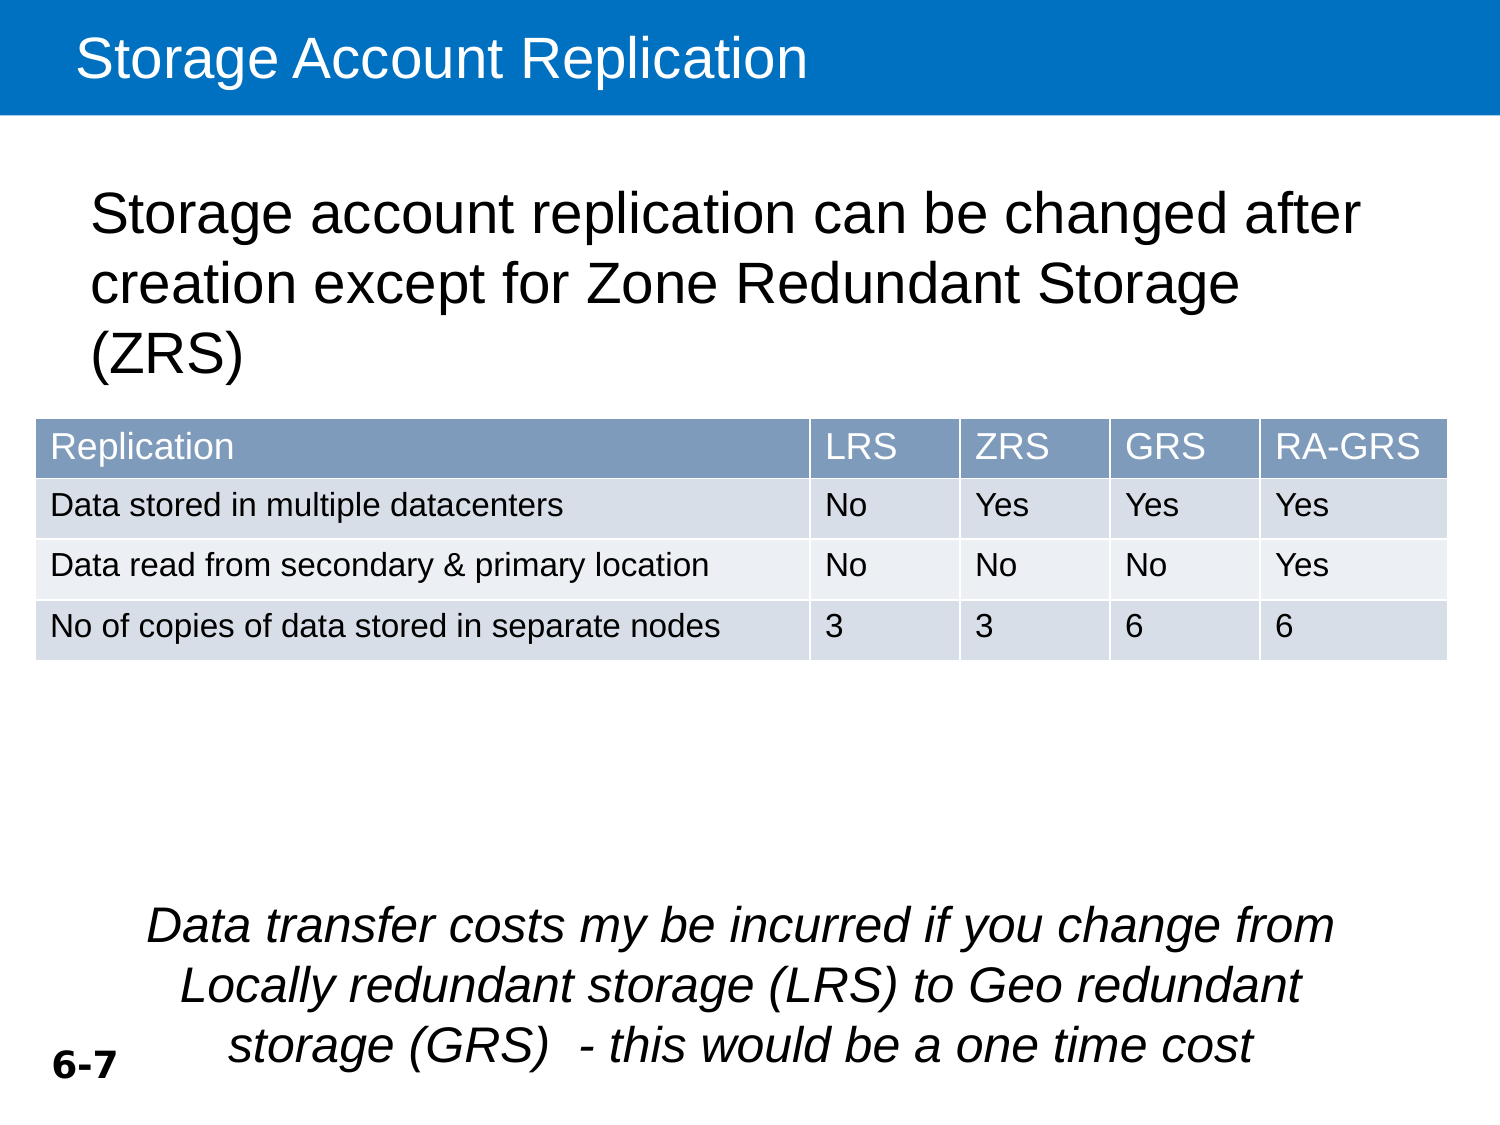

# Storage Account Replication
Storage account replication can be changed after creation except for Zone Redundant Storage (ZRS)

Data transfer costs my be incurred if you change from Locally redundant storage (LRS) to Geo redundant storage (GRS)  - this would be a one time cost

| Replication | LRS | ZRS | GRS | RA-GRS |
| --- | --- | --- | --- | --- |
| Data stored in multiple datacenters | No | Yes | Yes | Yes |
| Data read from secondary & primary location | No | No | No | Yes |
| No of copies of data stored in separate nodes | 3 | 3 | 6 | 6 |
6-7